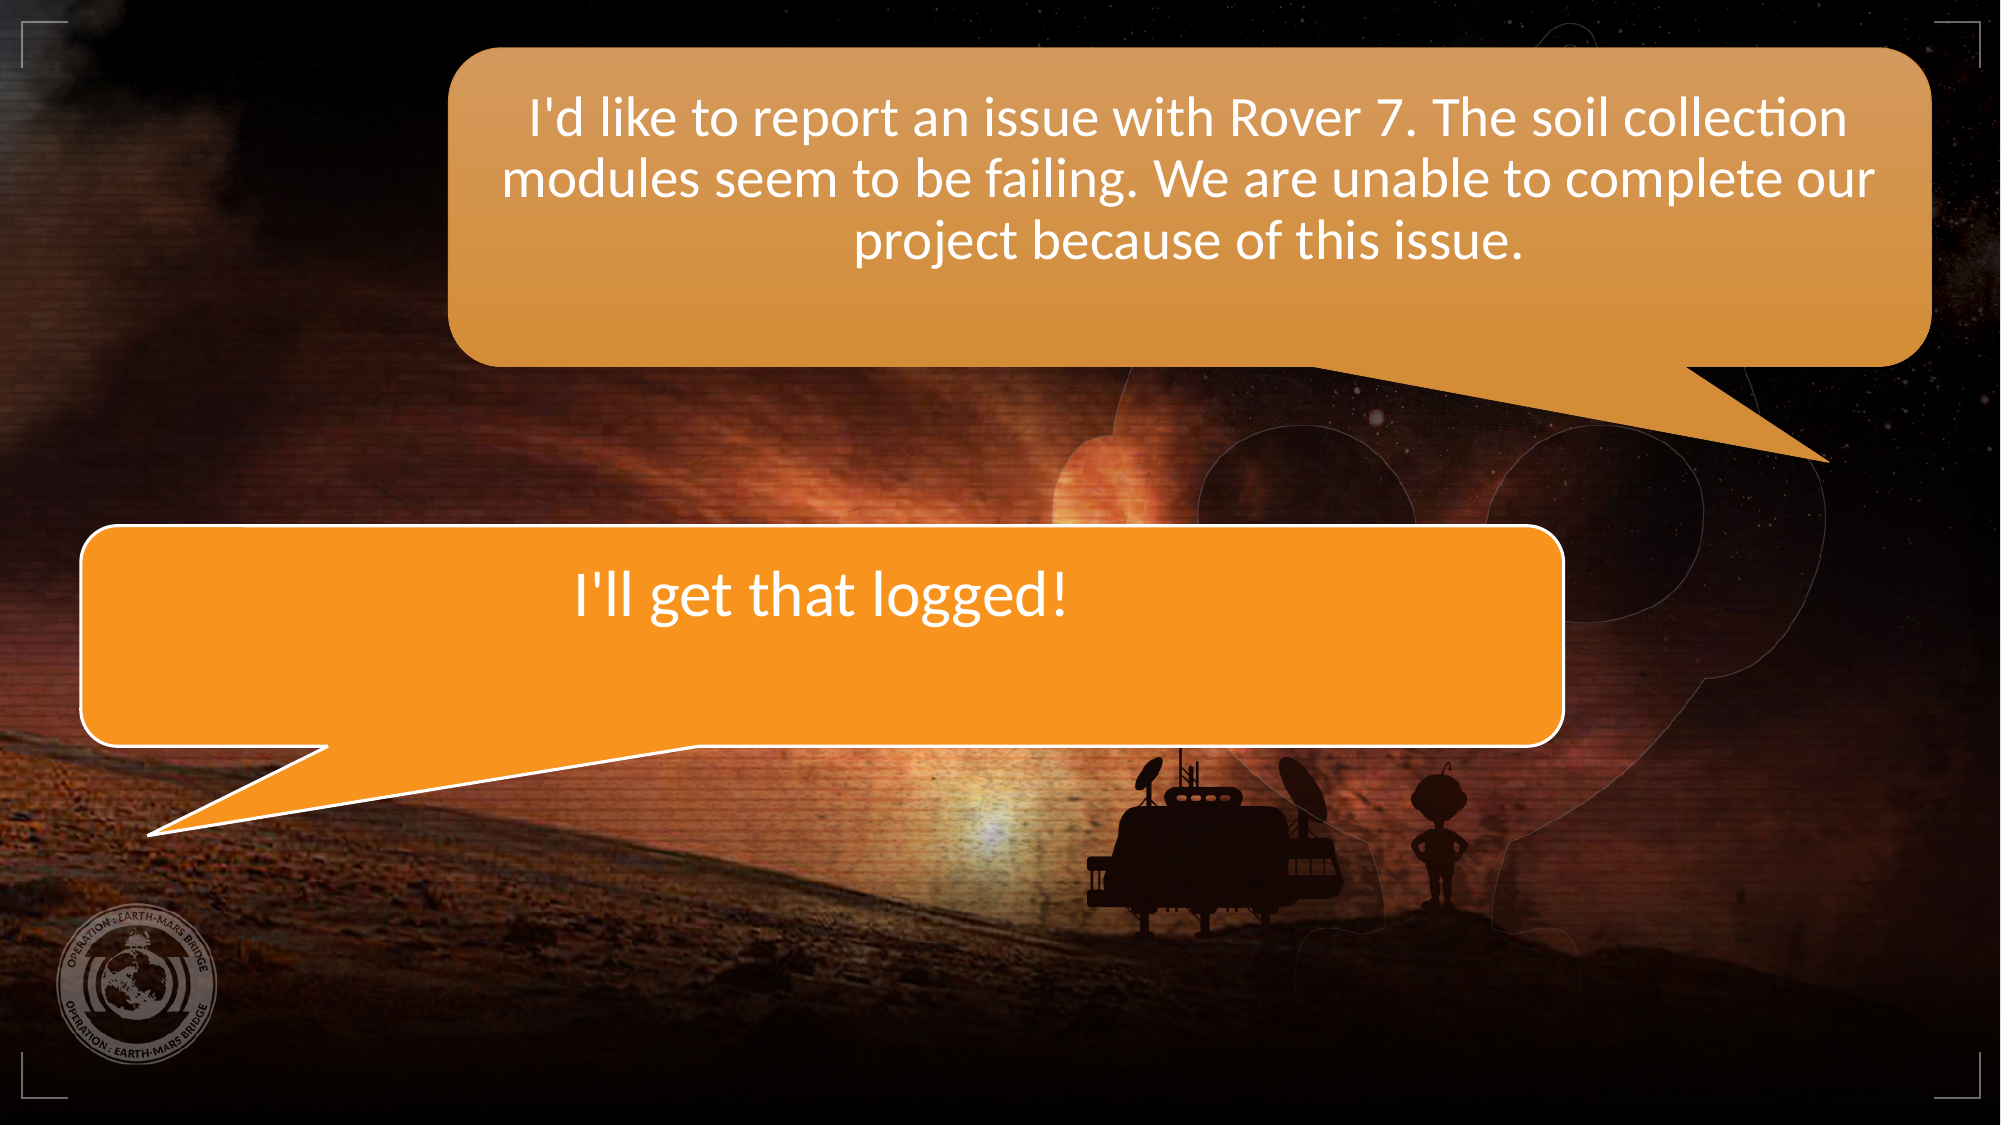

I'd like to report an issue with Rover 7. The soil collection modules seem to be failing. We are unable to complete our project because of this issue.
I'll get that logged!